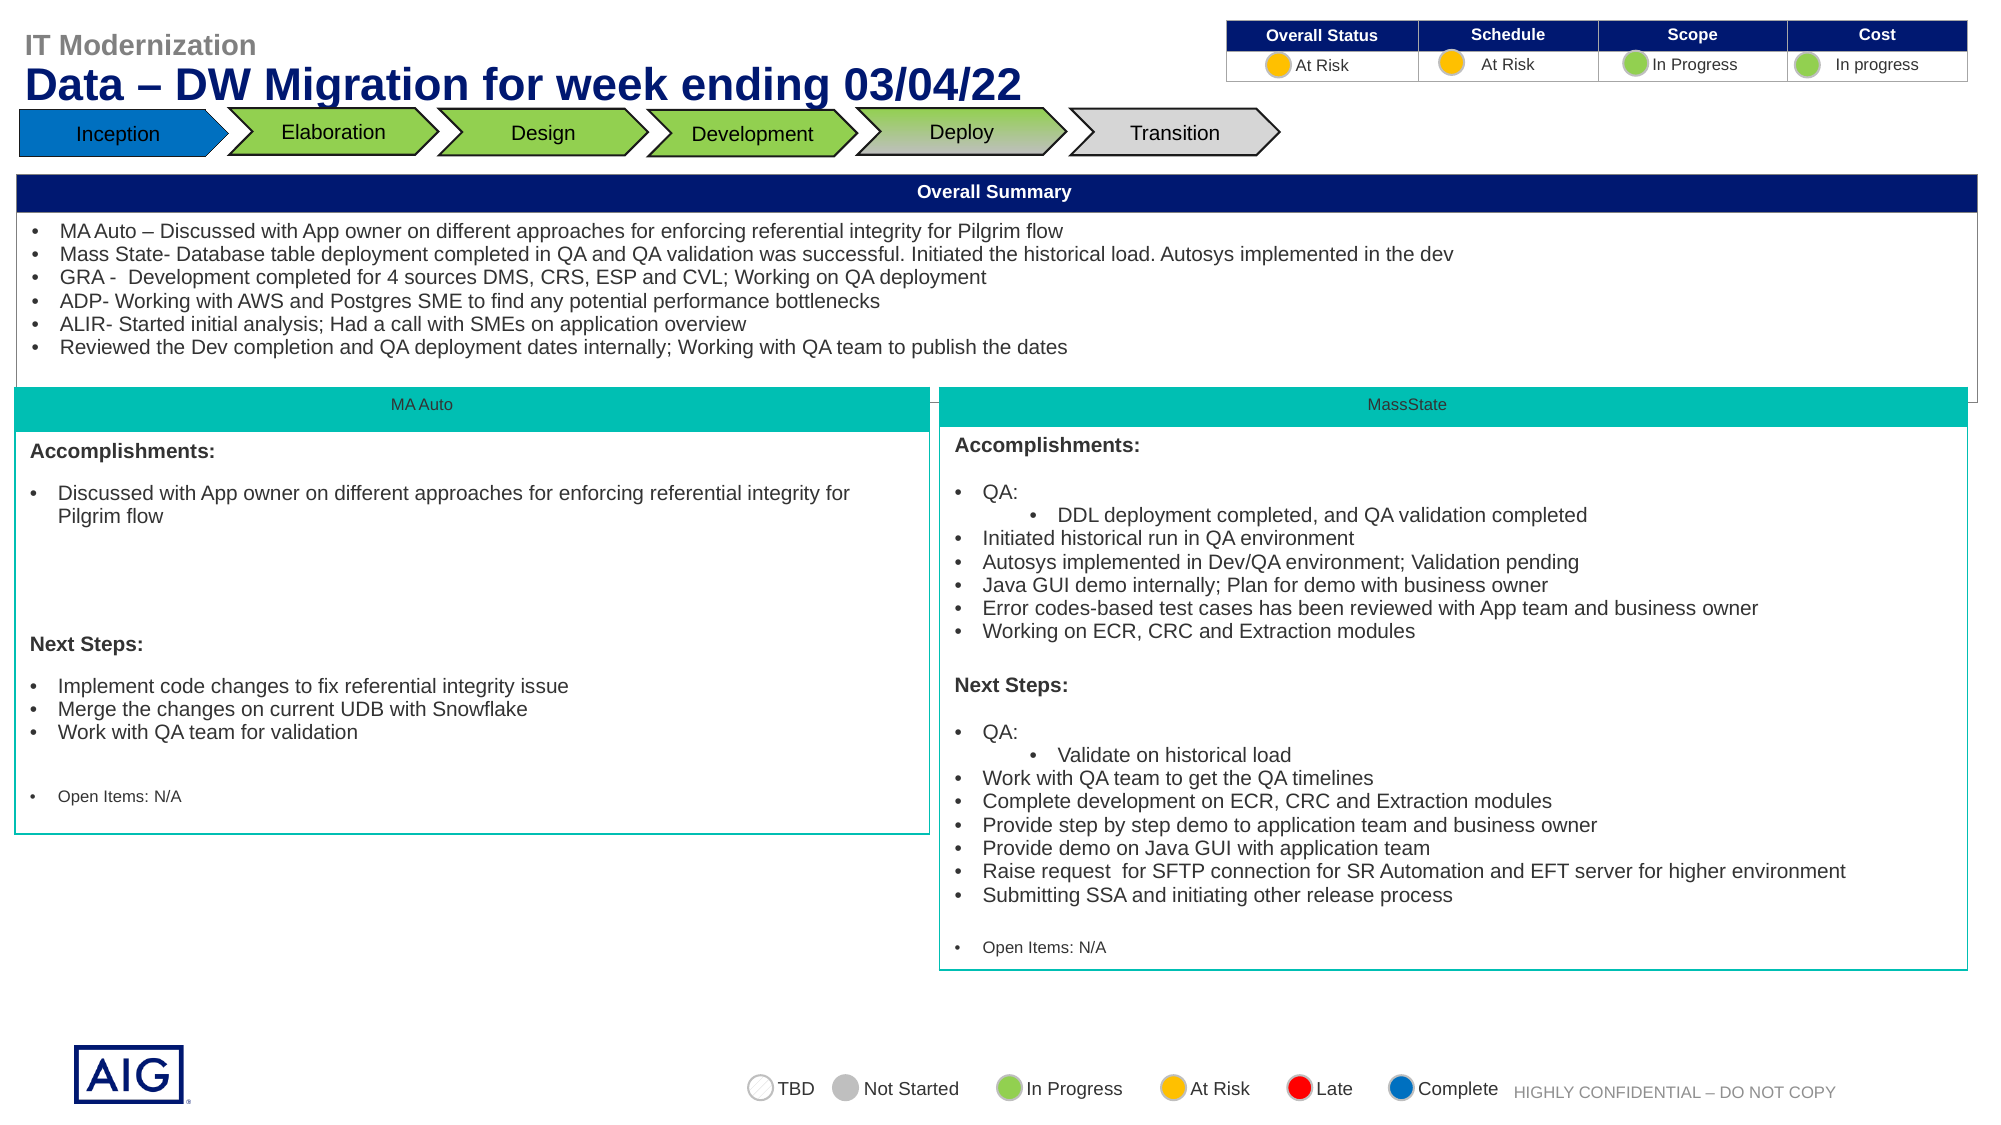

| Overall Status | Schedule | Scope | Cost |
| --- | --- | --- | --- |
| At Risk | At Risk | In Progress | In progress |
IT Modernization
Data – DW Migration for week ending 03/04/22

Elaboration
Deploy
Transition
Design
Inception
Development

| Overall Summary |
| --- |
| MA Auto – Discussed with App owner on different approaches for enforcing referential integrity for Pilgrim flow Mass State- Database table deployment completed in QA and QA validation was successful. Initiated the historical load. Autosys implemented in the dev GRA - Development completed for 4 sources DMS, CRS, ESP and CVL; Working on QA deployment ADP- Working with AWS and Postgres SME to find any potential performance bottlenecks ALIR- Started initial analysis; Had a call with SMEs on application overview Reviewed the Dev completion and QA deployment dates internally; Working with QA team to publish the dates |
| MA Auto |
| --- |
| Accomplishments: Discussed with App owner on different approaches for enforcing referential integrity for Pilgrim flow |
| Next Steps: Implement code changes to fix referential integrity issue Merge the changes on current UDB with Snowflake Work with QA team for validation |
| Open Items: N/A |
| MassState |
| --- |
| Accomplishments: QA: DDL deployment completed, and QA validation completed Initiated historical run in QA environment Autosys implemented in Dev/QA environment; Validation pending Java GUI demo internally; Plan for demo with business owner Error codes-based test cases has been reviewed with App team and business owner Working on ECR, CRC and Extraction modules |
| Next Steps: QA: Validate on historical load Work with QA team to get the QA timelines Complete development on ECR, CRC and Extraction modules Provide step by step demo to application team and business owner Provide demo on Java GUI with application team Raise request for SFTP connection for SR Automation and EFT server for higher environment Submitting SSA and initiating other release process |
| Open Items: N/A |
TBD
Not Started
In Progress
At Risk
Late
Complete